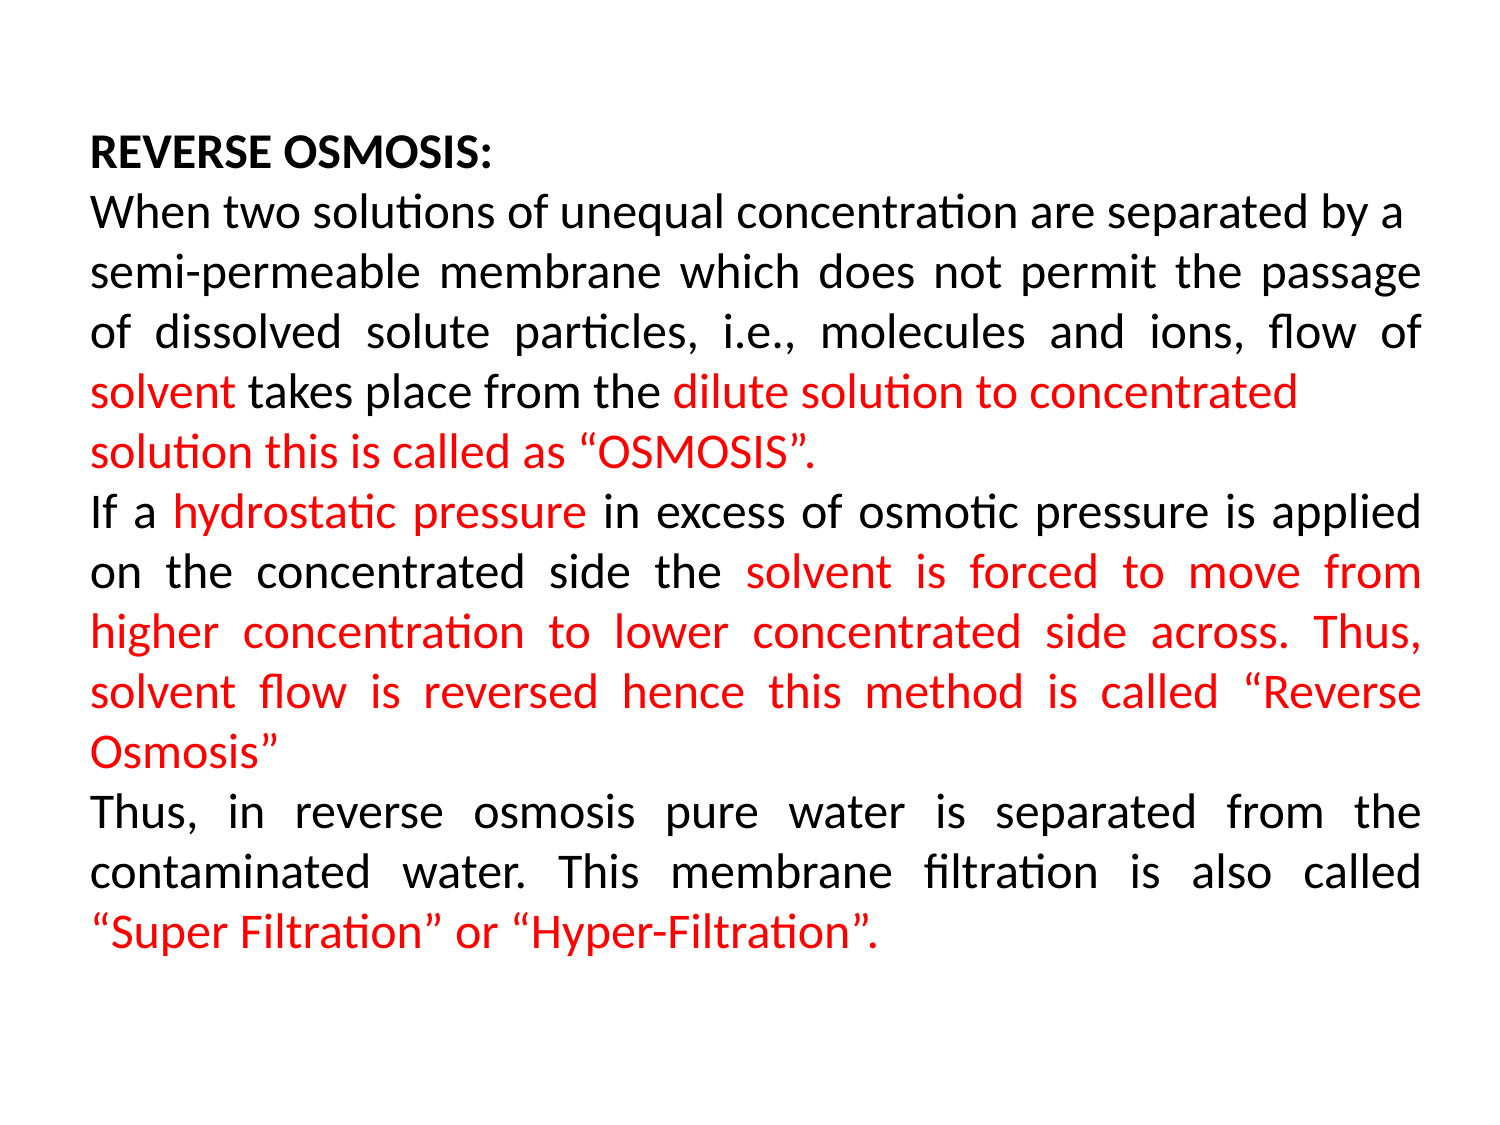

REVERSE OSMOSIS:
When two solutions of unequal concentration are separated by a
semi-permeable membrane which does not permit the passage of dissolved solute particles, i.e., molecules and ions, flow of solvent takes place from the dilute solution to concentrated
solution this is called as “OSMOSIS”.
If a hydrostatic pressure in excess of osmotic pressure is applied on the concentrated side the solvent is forced to move from higher concentration to lower concentrated side across. Thus, solvent flow is reversed hence this method is called “Reverse Osmosis”
Thus, in reverse osmosis pure water is separated from the contaminated water. This membrane filtration is also called “Super Filtration” or “Hyper-Filtration”.